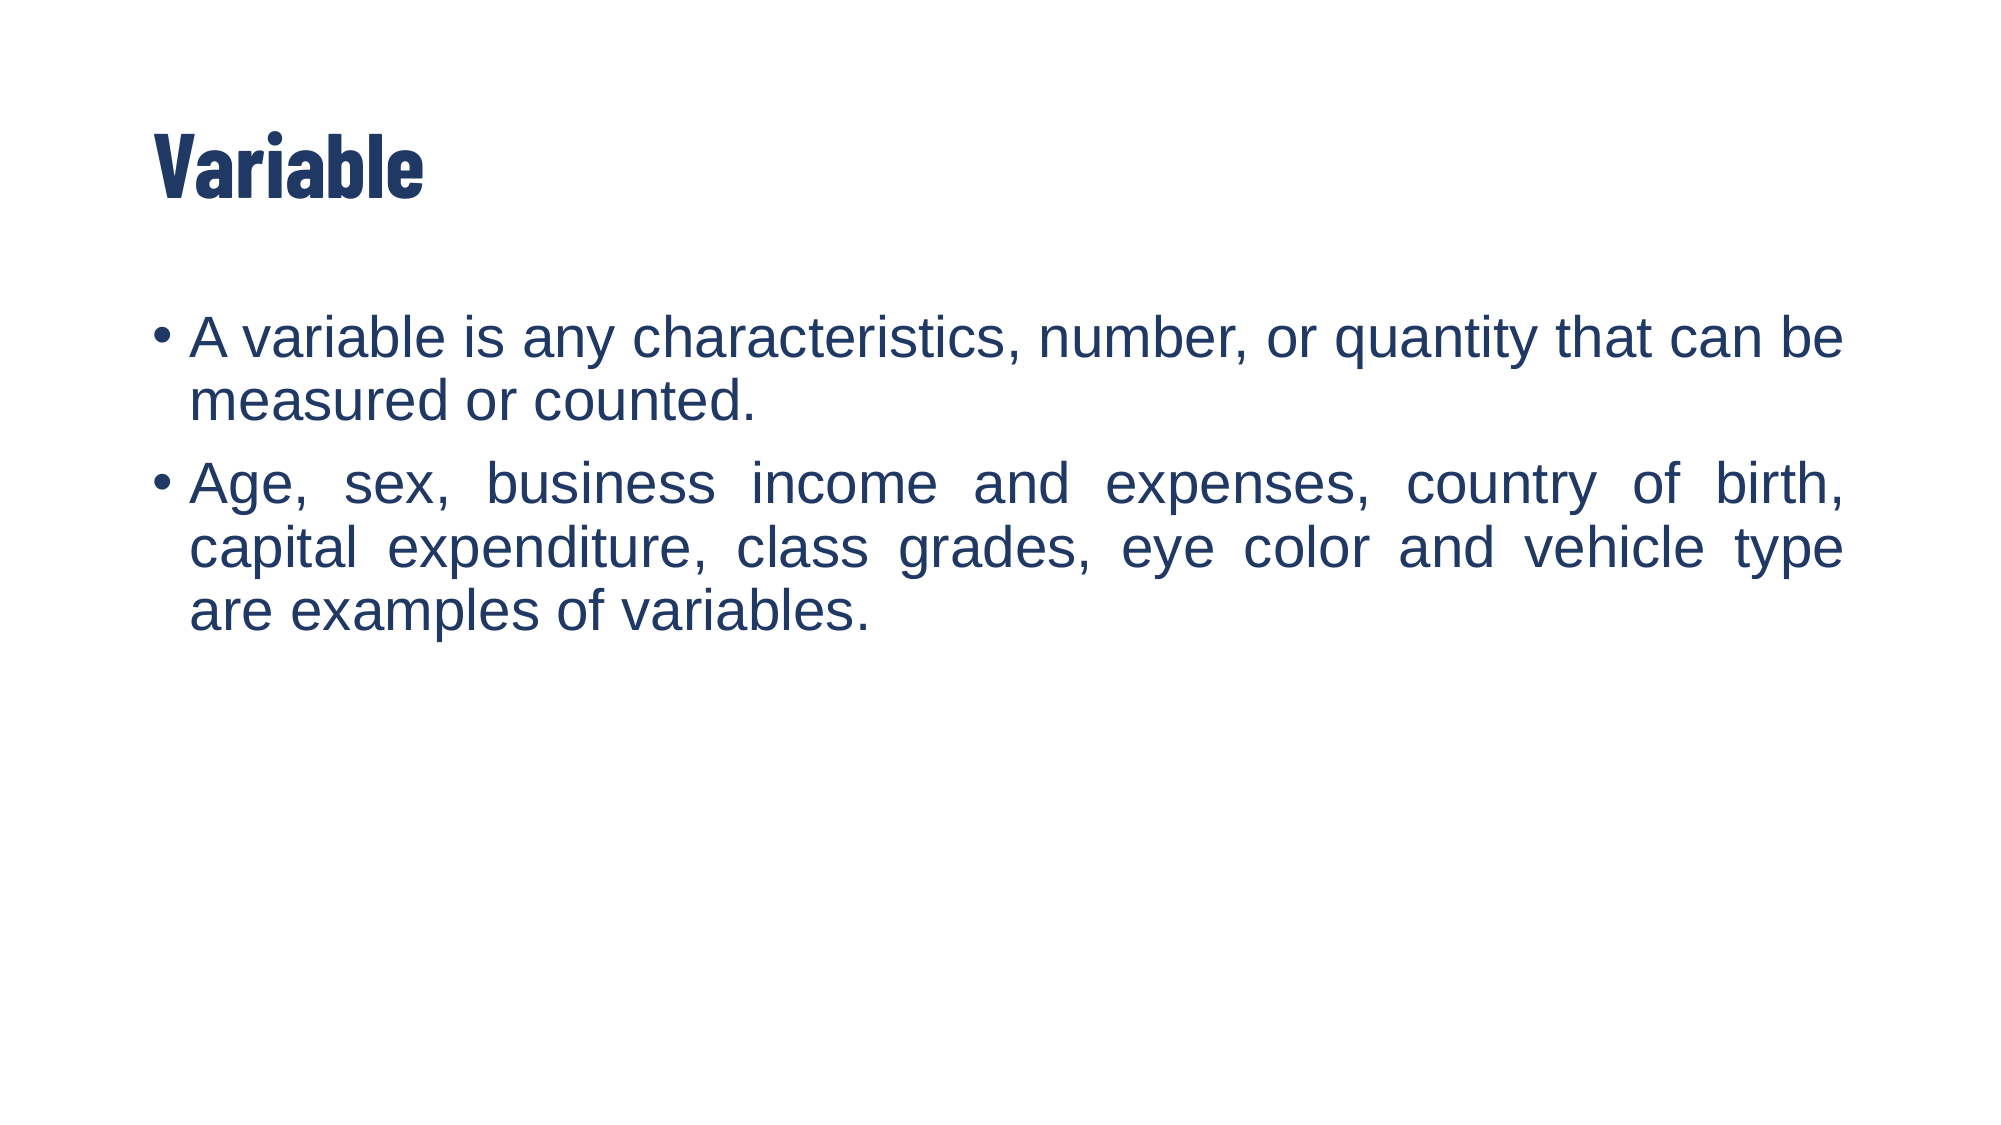

# Variable
A variable is any characteristics, number, or quantity that can be measured or counted.
Age, sex, business income and expenses, country of birth, capital expenditure, class grades, eye color and vehicle type are examples of variables.